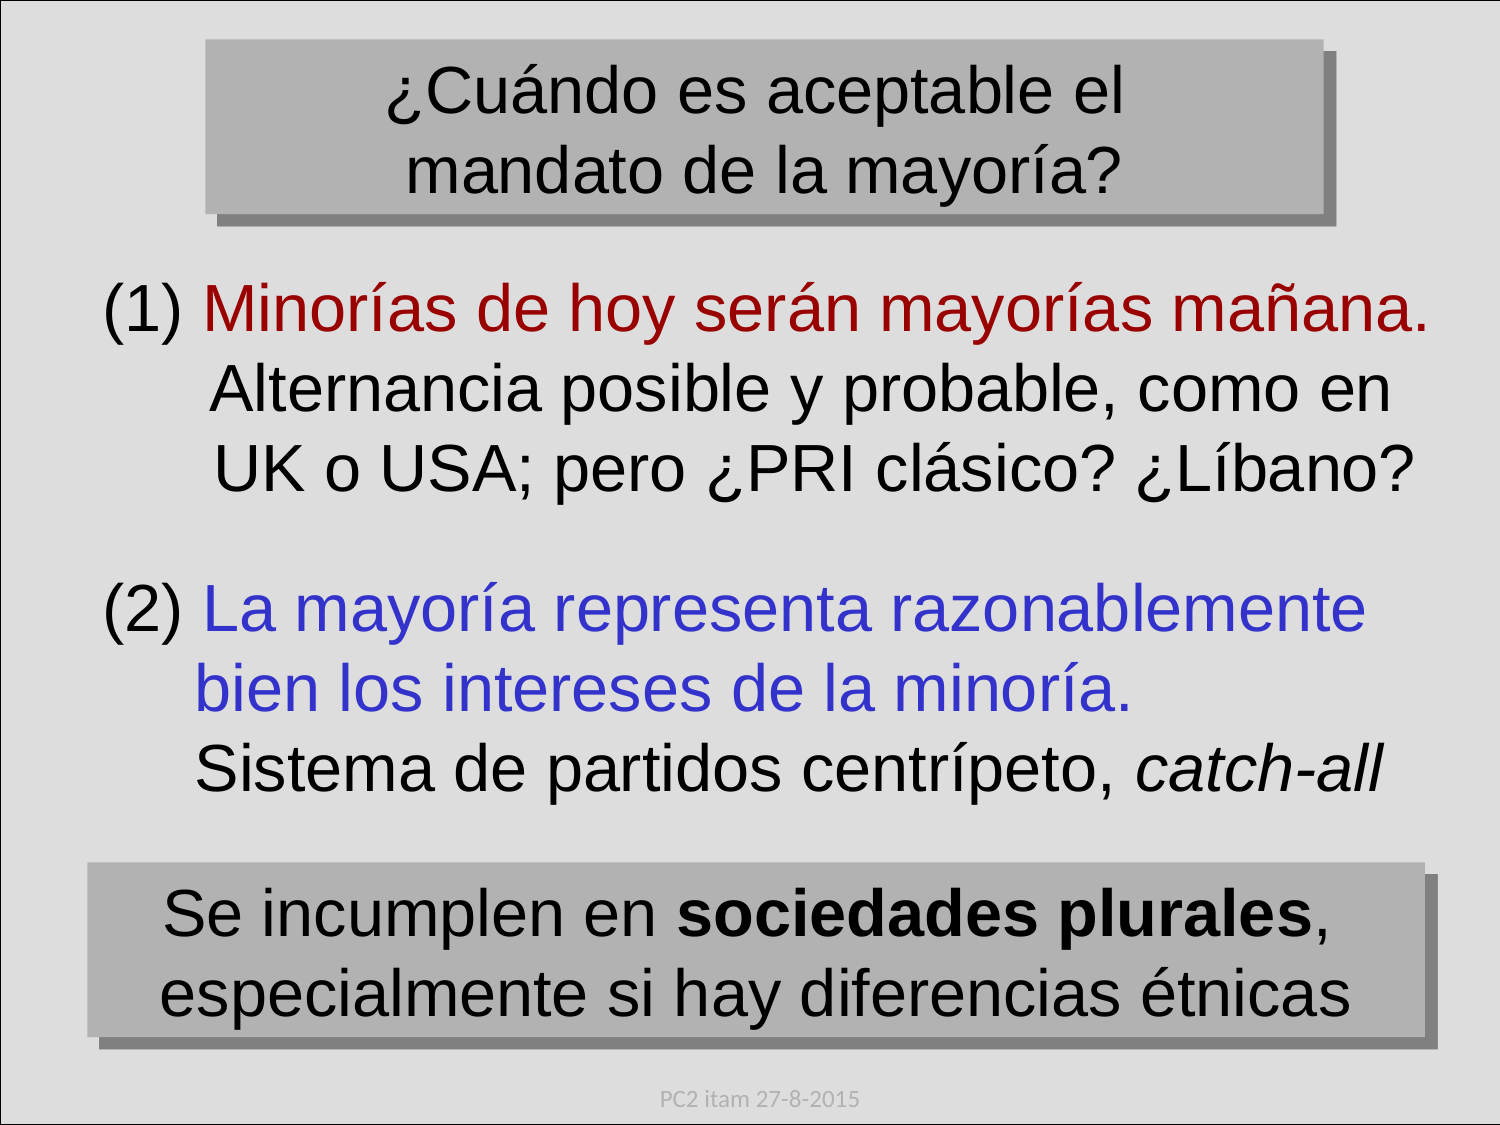

¿Cuándo es aceptable el
mandato de la mayoría?
(1) Minorías de hoy serán mayorías mañana.
      Alternancia posible y probable, como en
      UK o USA; pero ¿PRI clásico? ¿Líbano?
(2) La mayoría representa razonablemente
     bien los intereses de la minoría.
     Sistema de partidos centrípeto, catch-all
Se incumplen en sociedades plurales,
especialmente si hay diferencias étnicas